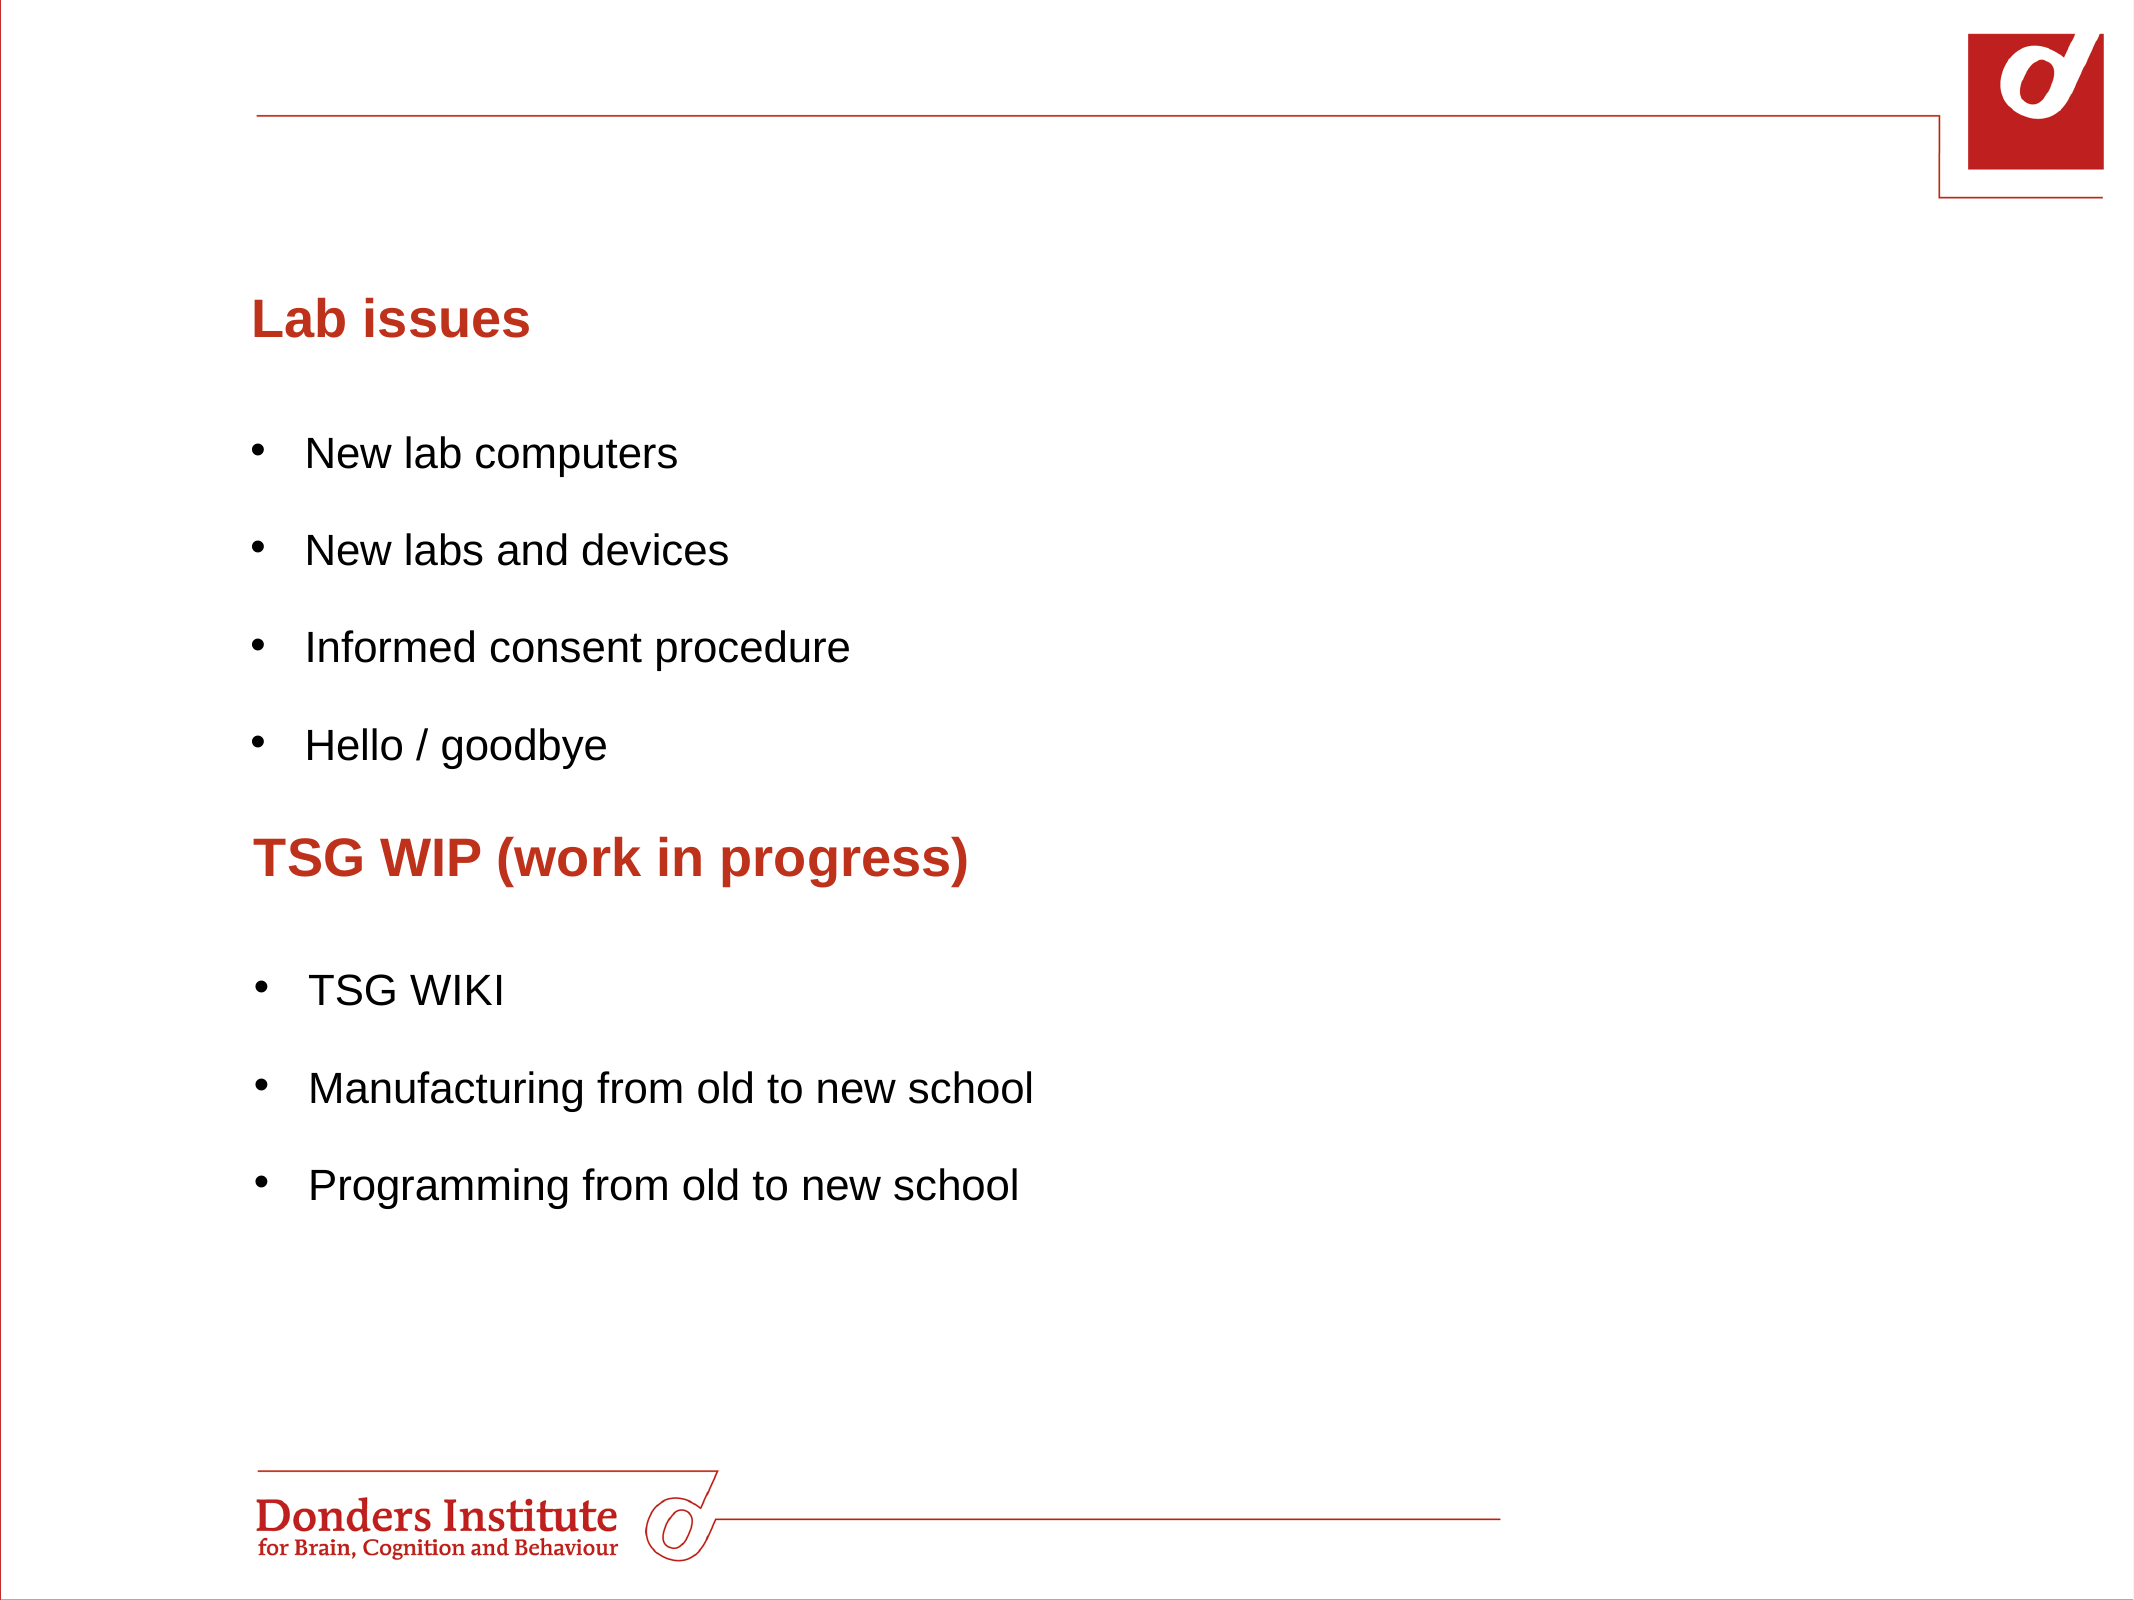

# Lab issues

New lab computers

New labs and devices

Informed consent procedure

Hello / goodbye

TSG WIP (work in progress)

TSG WIKI

Manufacturing from old to new school

Programming from old to new school